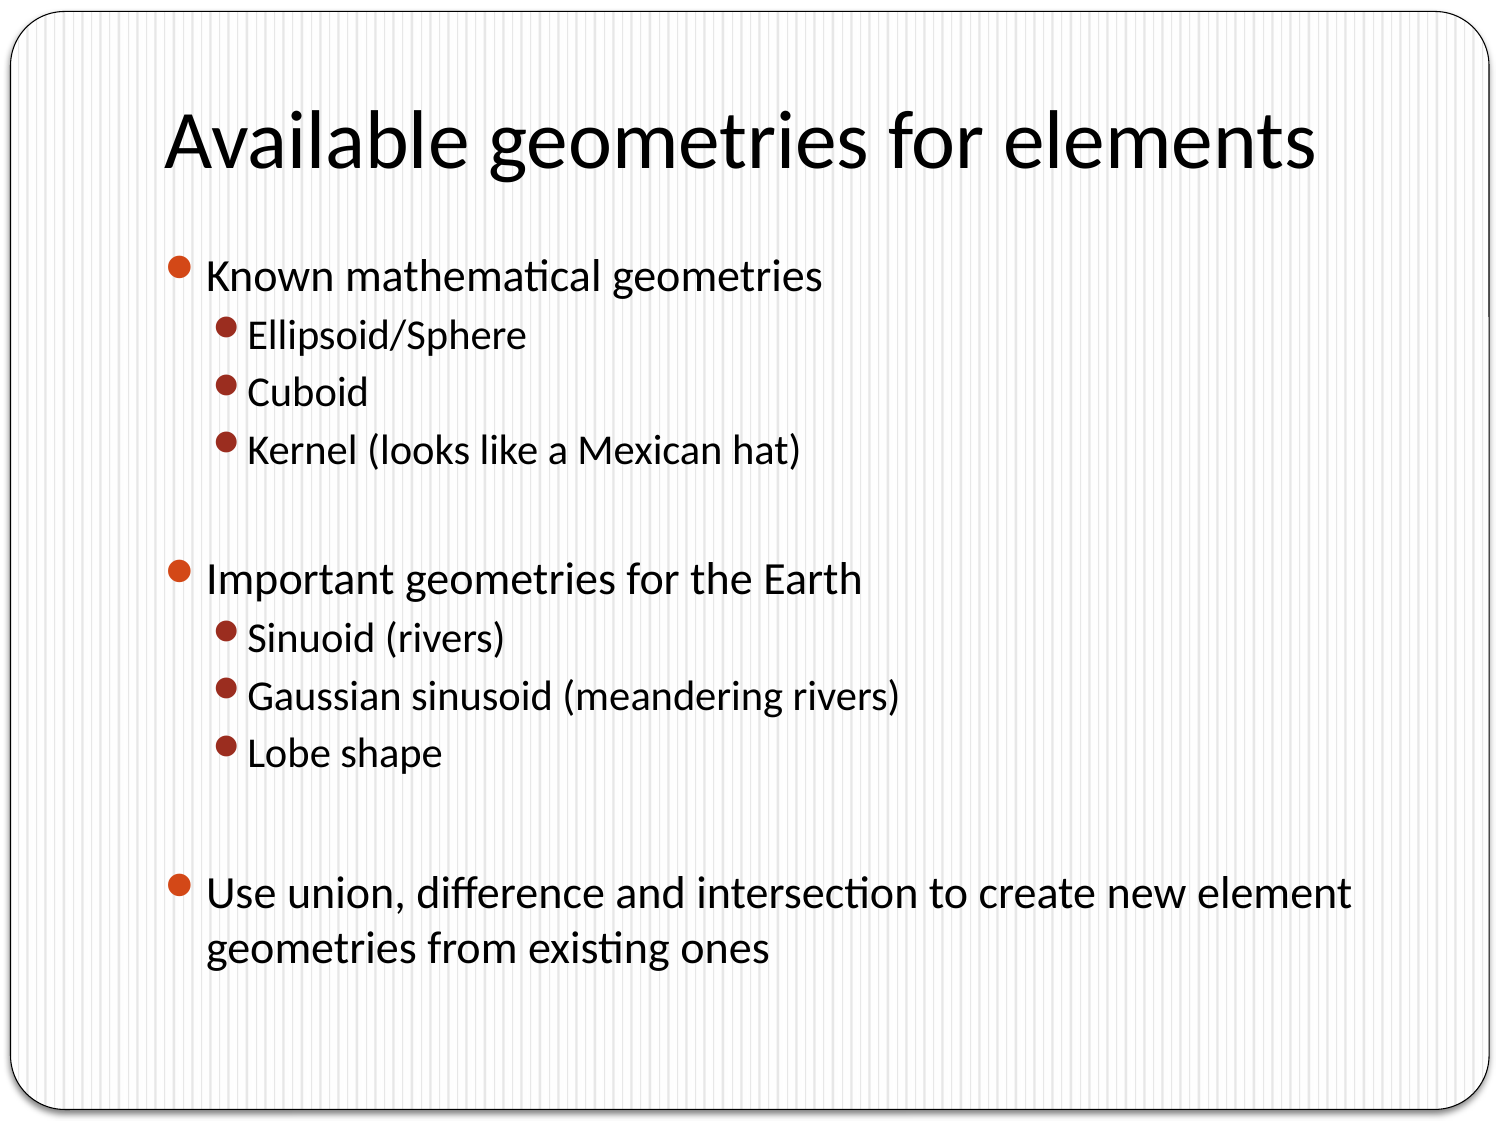

# Available geometries for elements
Known mathematical geometries
Ellipsoid/Sphere
Cuboid
Kernel (looks like a Mexican hat)

Important geometries for the Earth
Sinuoid (rivers)
Gaussian sinusoid (meandering rivers)
Lobe shape

Use union, difference and intersection to create new element geometries from existing ones